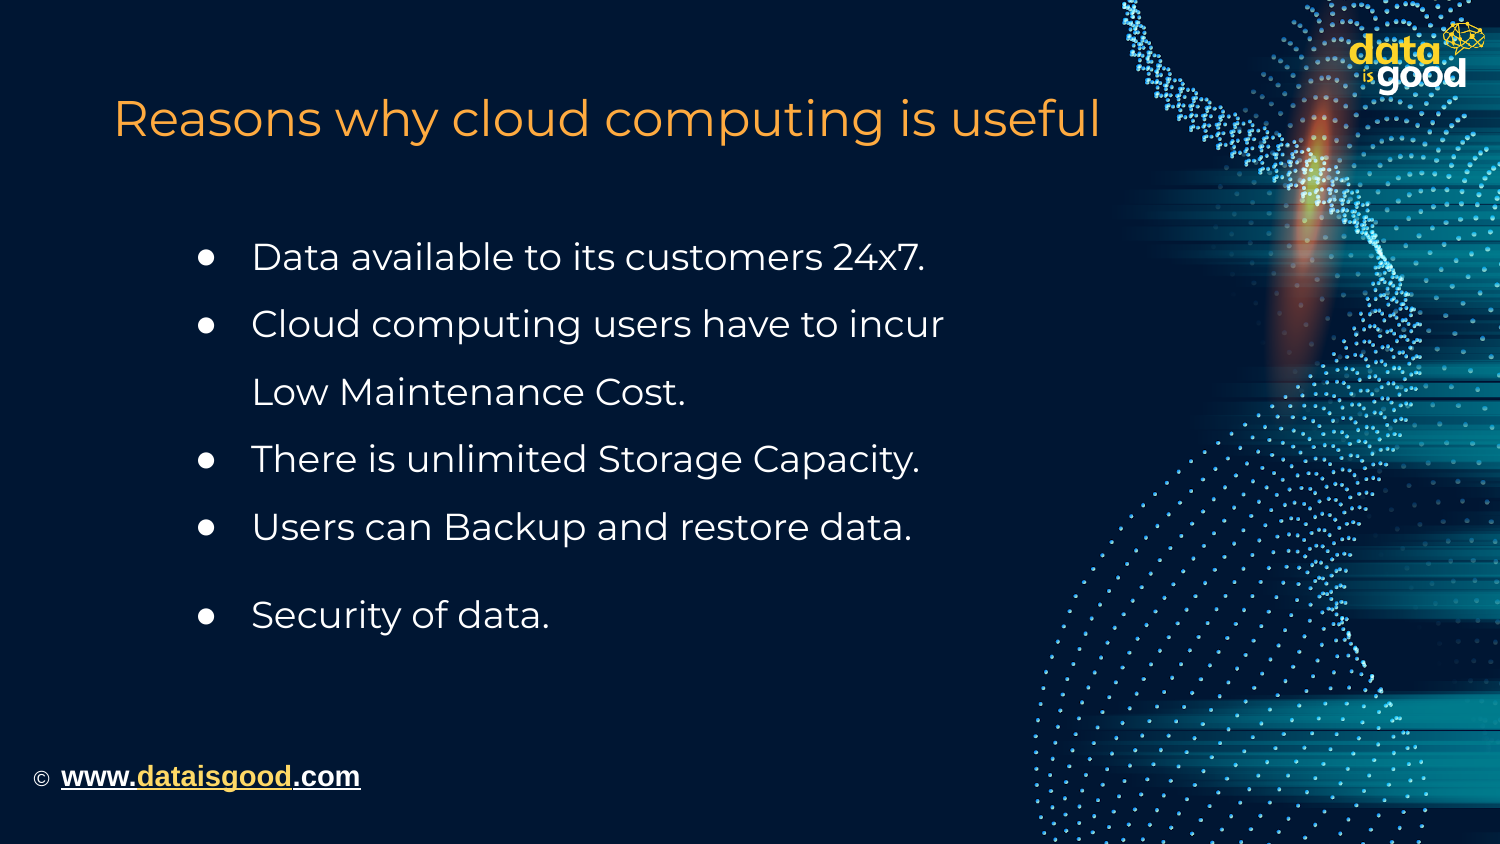

# Reasons why cloud computing is useful
Data available to its customers 24x7.
Cloud computing users have to incur Low Maintenance Cost.
There is unlimited Storage Capacity.
Users can Backup and restore data.
Security of data.